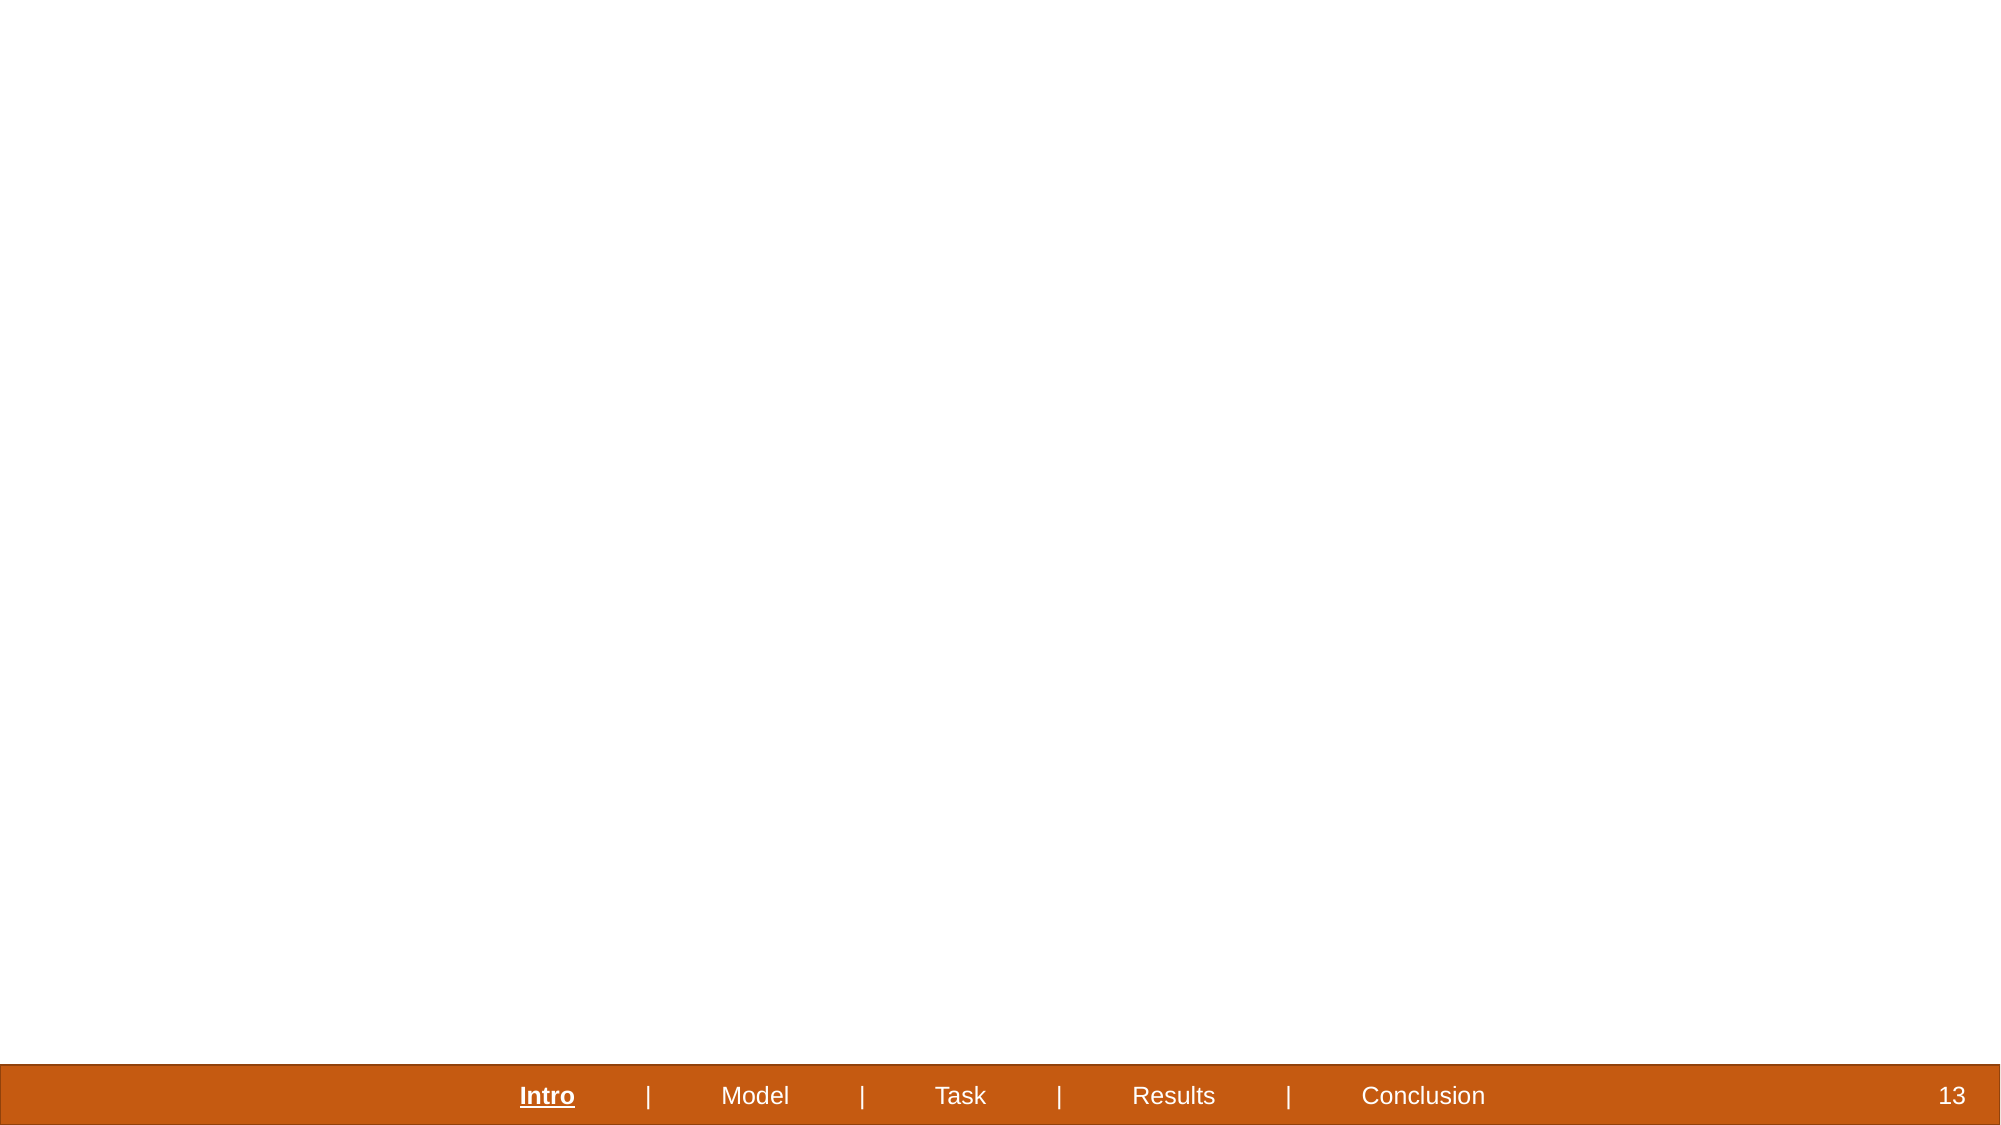

Intro          |          Model          |          Task          |          Results          |          Conclusion
13